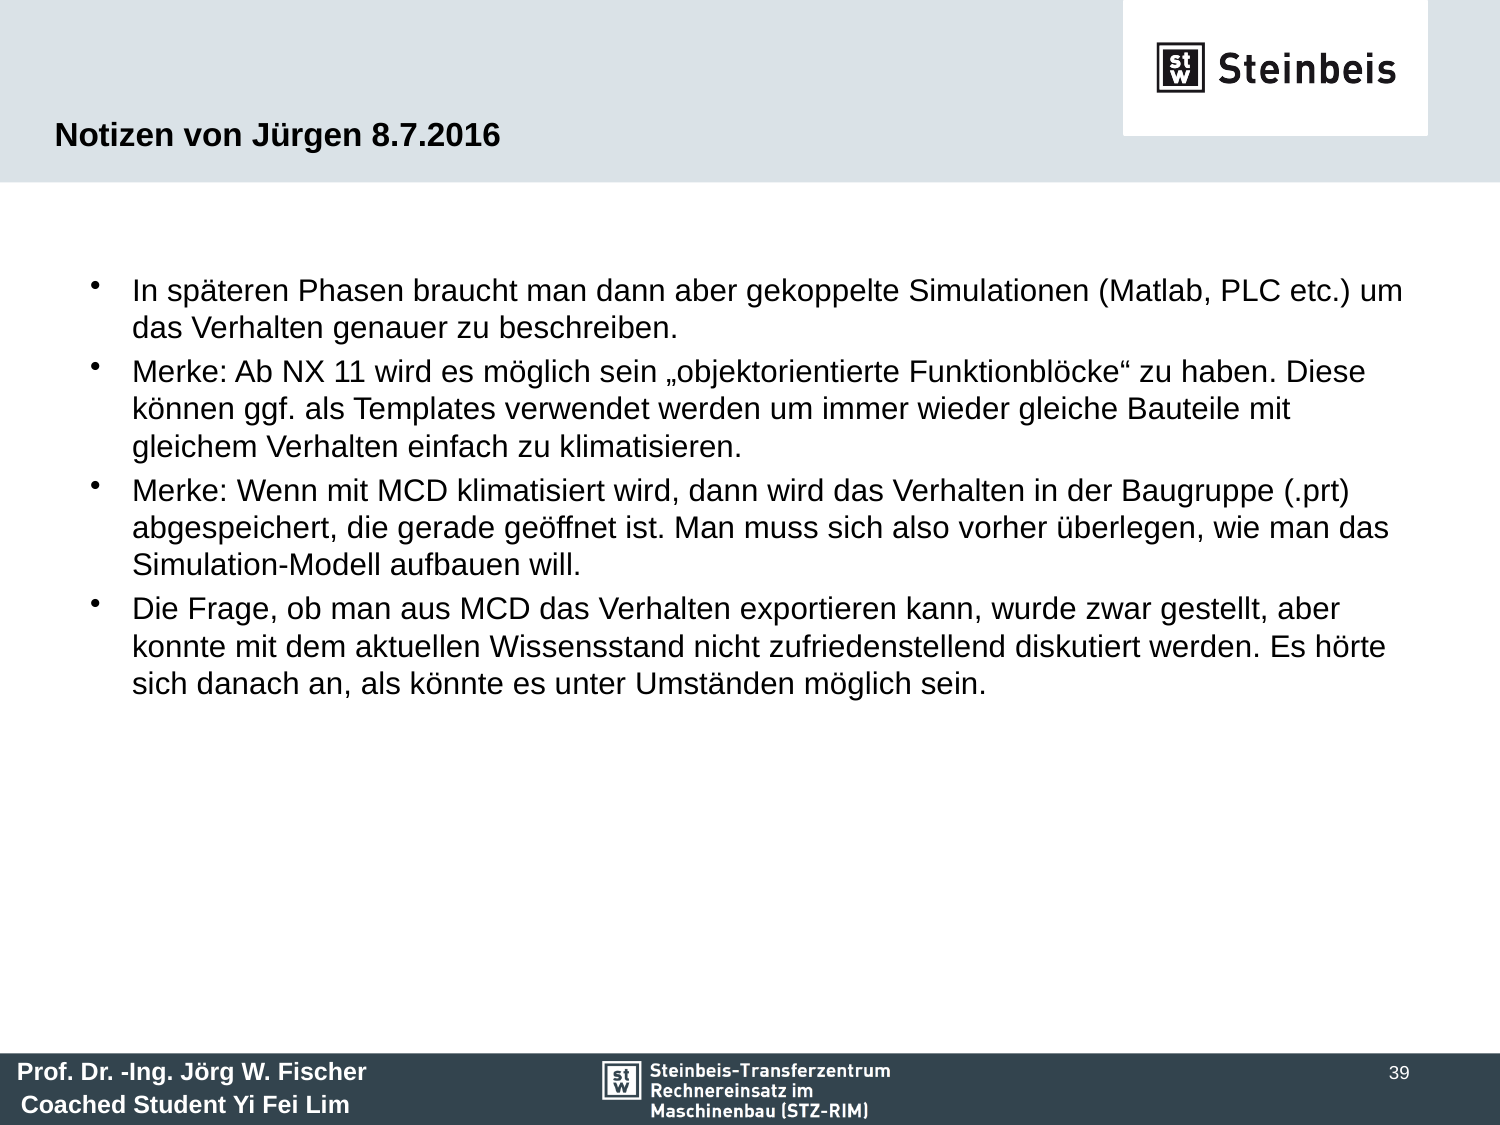

# Notizen von Jürgen 8.7.2016
In späteren Phasen braucht man dann aber gekoppelte Simulationen (Matlab, PLC etc.) um das Verhalten genauer zu beschreiben.
Merke: Ab NX 11 wird es möglich sein „objektorientierte Funktionblöcke“ zu haben. Diese können ggf. als Templates verwendet werden um immer wieder gleiche Bauteile mit gleichem Verhalten einfach zu klimatisieren.
Merke: Wenn mit MCD klimatisiert wird, dann wird das Verhalten in der Baugruppe (.prt) abgespeichert, die gerade geöffnet ist. Man muss sich also vorher überlegen, wie man das Simulation-Modell aufbauen will.
Die Frage, ob man aus MCD das Verhalten exportieren kann, wurde zwar gestellt, aber konnte mit dem aktuellen Wissensstand nicht zufriedenstellend diskutiert werden. Es hörte sich danach an, als könnte es unter Umständen möglich sein.

39